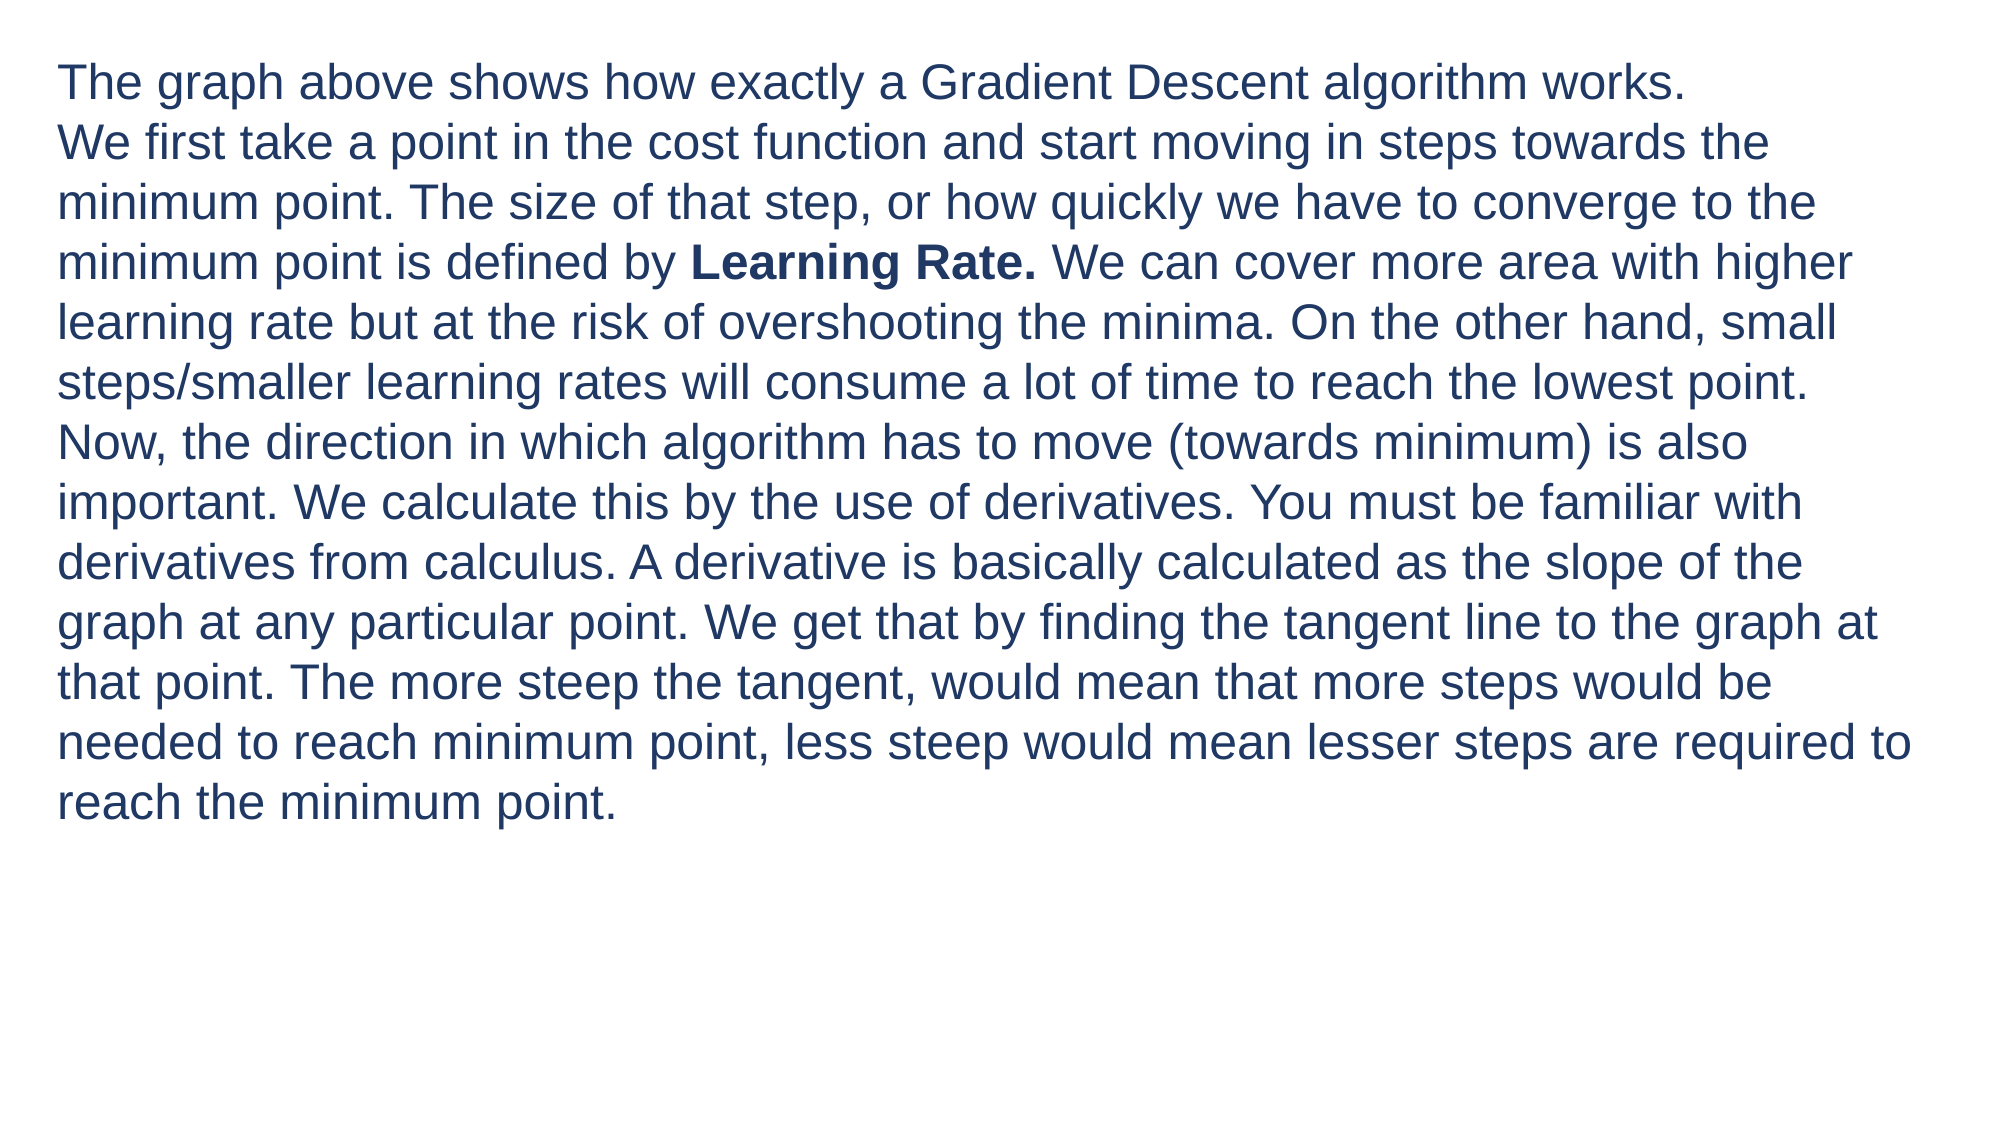

The graph above shows how exactly a Gradient Descent algorithm works.
We first take a point in the cost function and start moving in steps towards the minimum point. The size of that step, or how quickly we have to converge to the minimum point is defined by Learning Rate. We can cover more area with higher learning rate but at the risk of overshooting the minima. On the other hand, small steps/smaller learning rates will consume a lot of time to reach the lowest point.
Now, the direction in which algorithm has to move (towards minimum) is also important. We calculate this by the use of derivatives. You must be familiar with derivatives from calculus. A derivative is basically calculated as the slope of the graph at any particular point. We get that by finding the tangent line to the graph at that point. The more steep the tangent, would mean that more steps would be needed to reach minimum point, less steep would mean lesser steps are required to reach the minimum point.